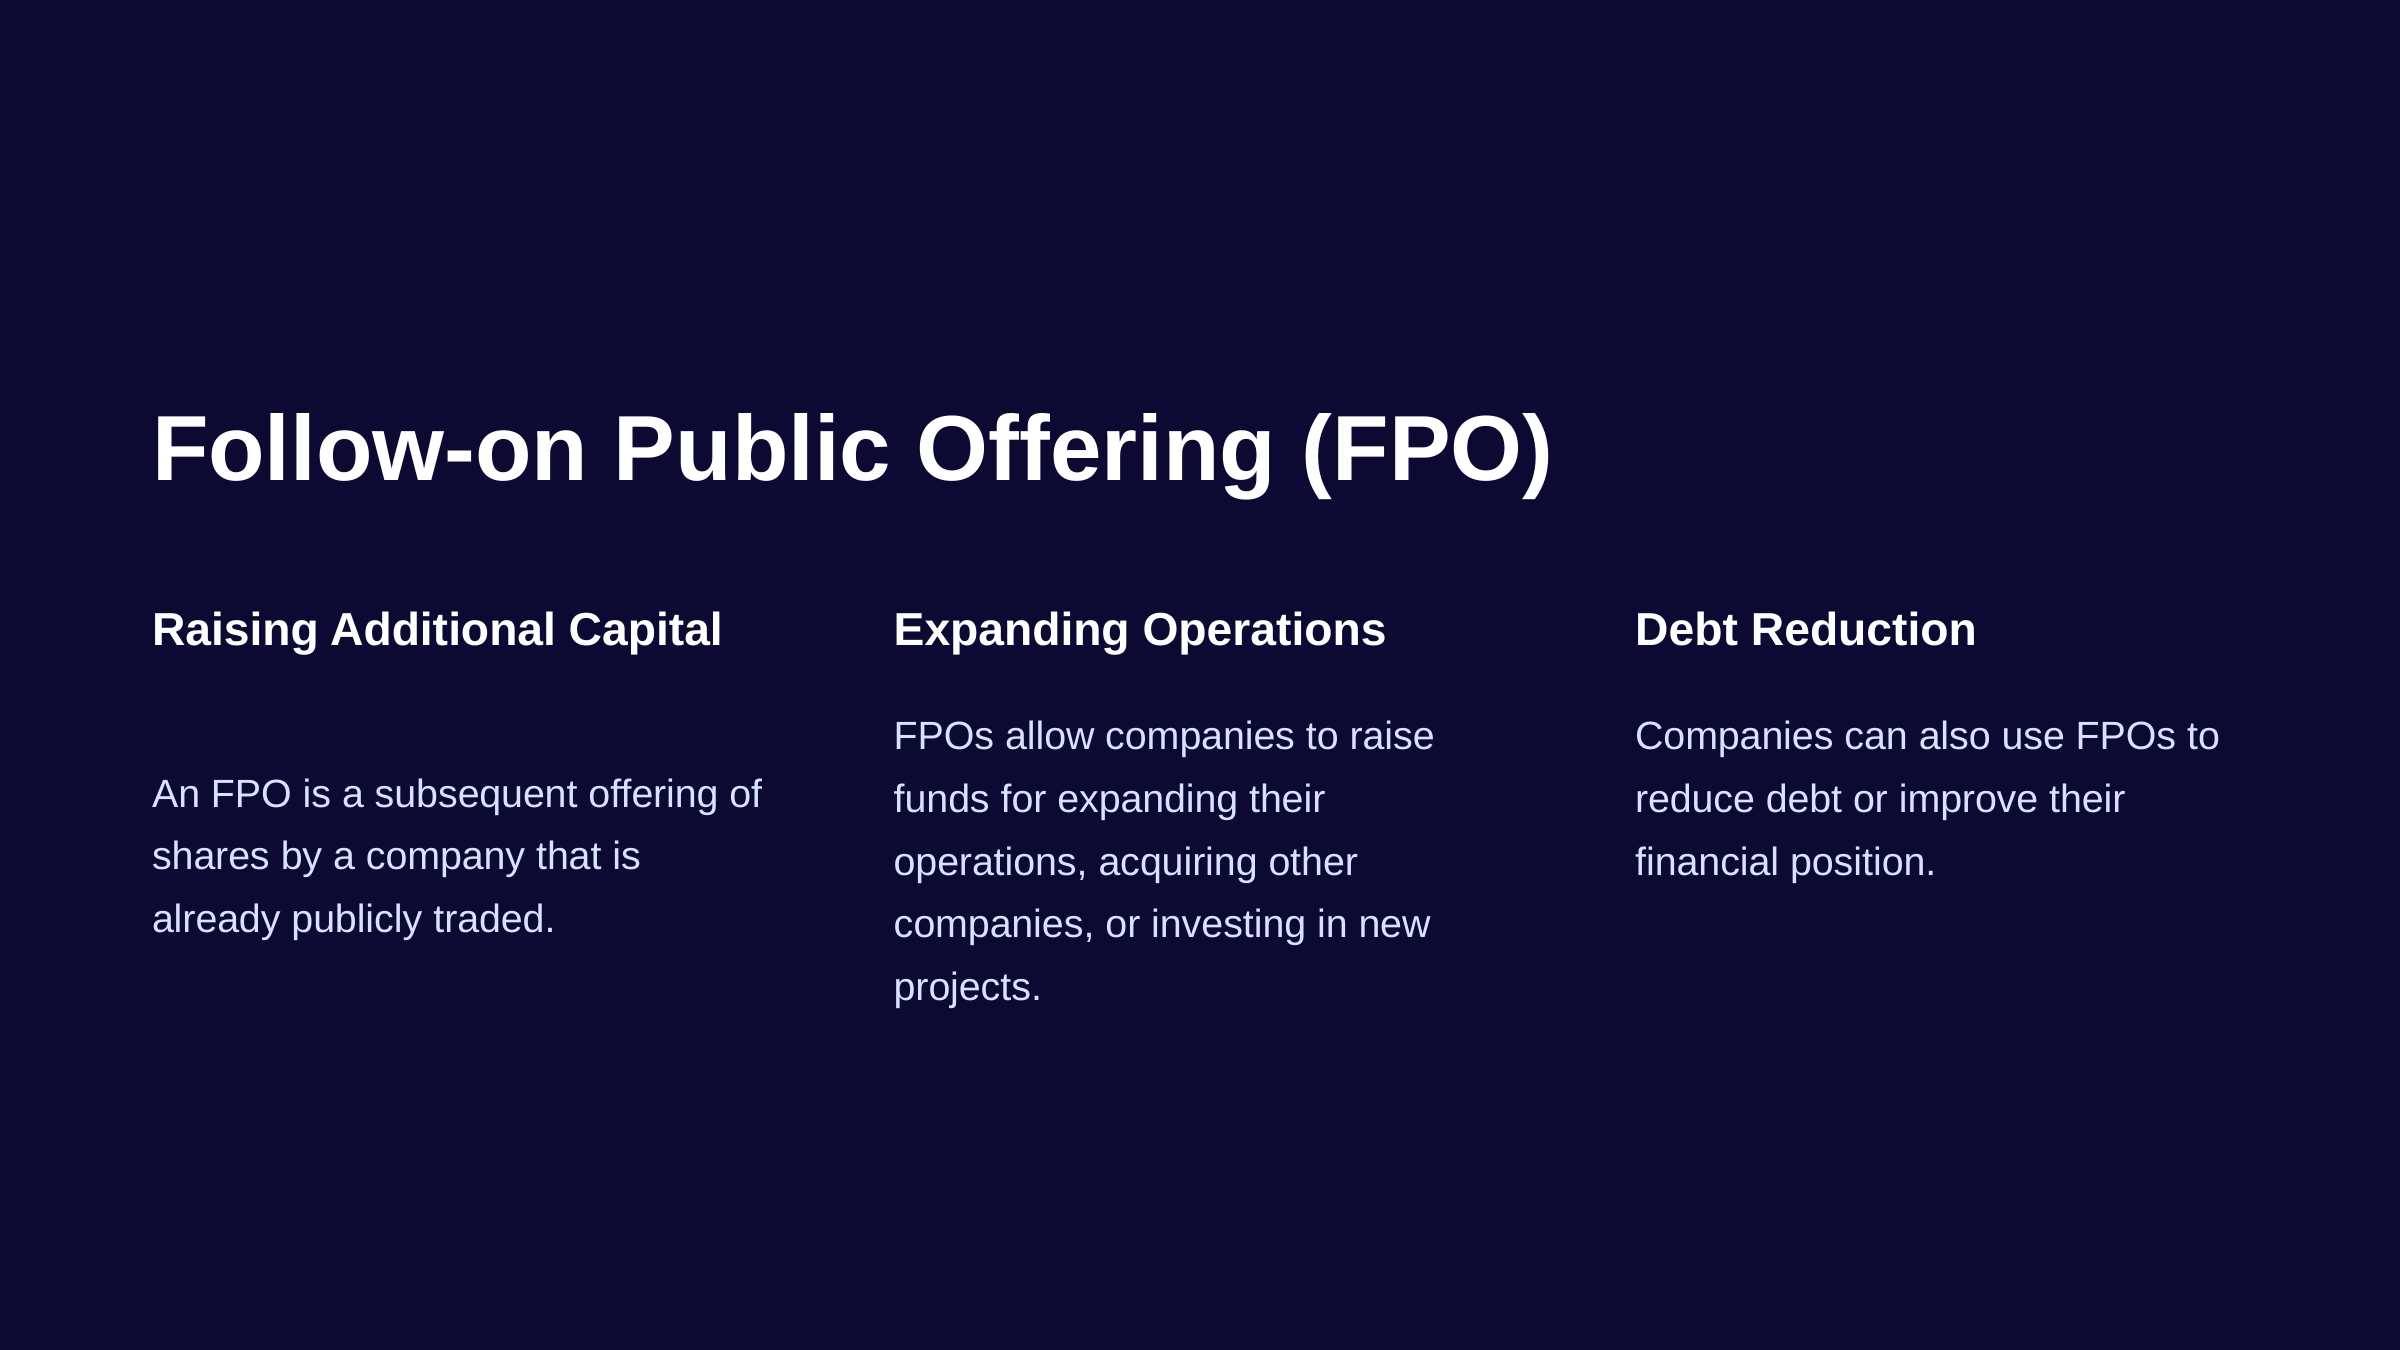

Follow-on Public Offering (FPO)
Raising Additional Capital
Expanding Operations
Debt Reduction
FPOs allow companies to raise funds for expanding their operations, acquiring other companies, or investing in new projects.
Companies can also use FPOs to reduce debt or improve their financial position.
An FPO is a subsequent offering of shares by a company that is already publicly traded.